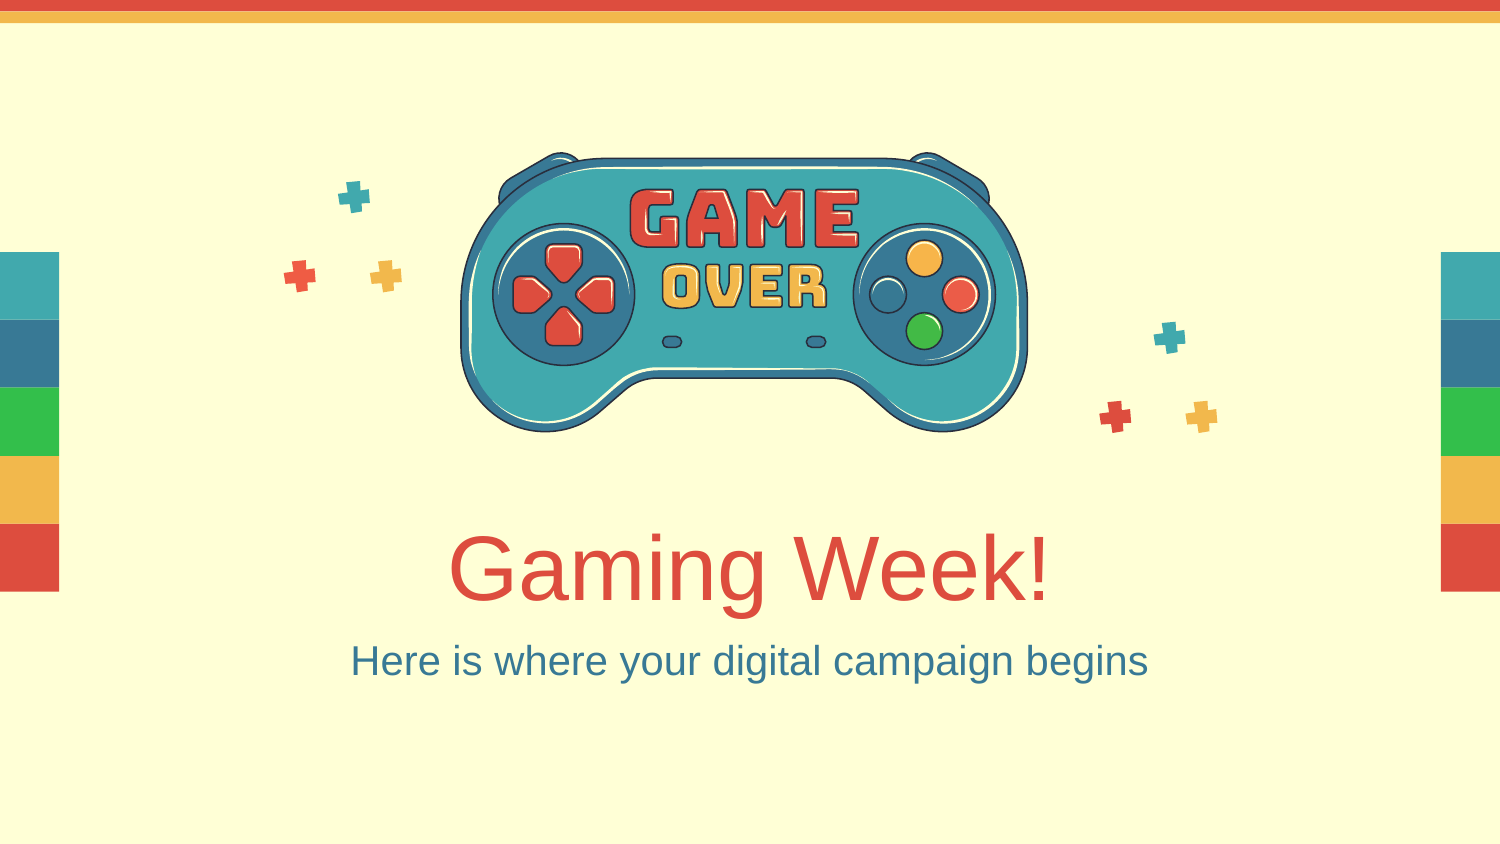

# Gaming Week!
Here is where your digital campaign begins